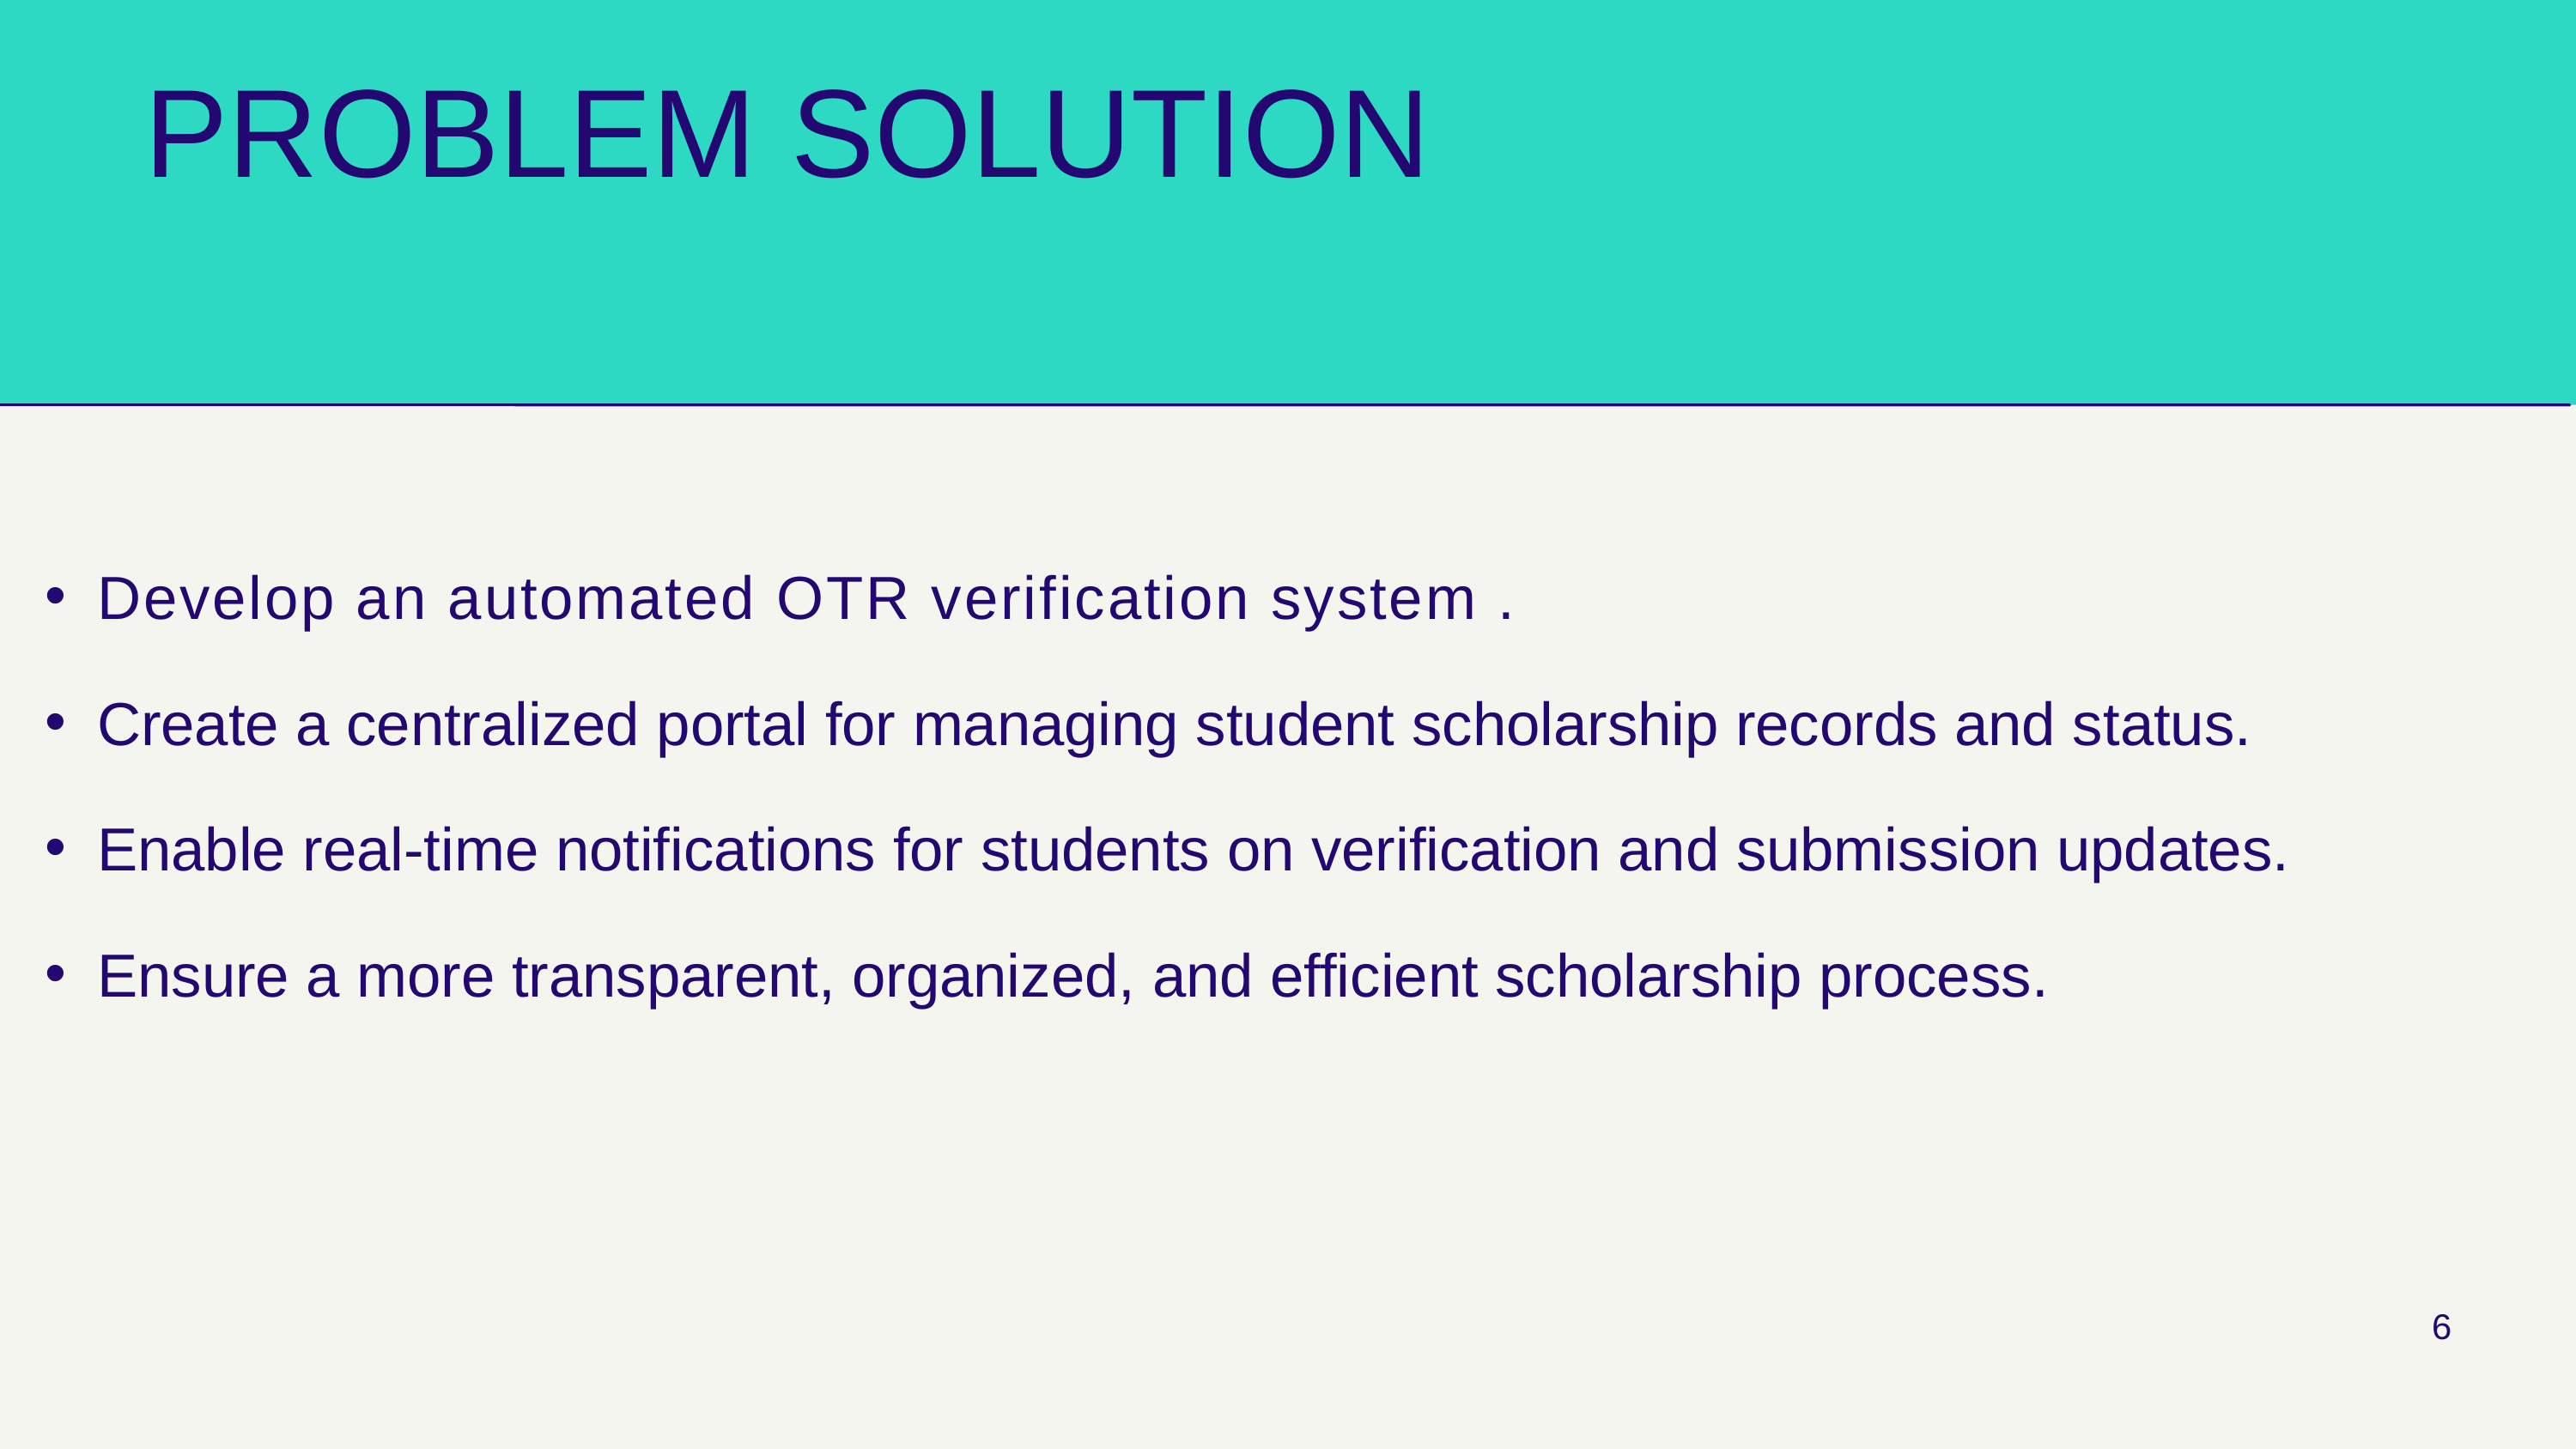

PROBLEM SOLUTION

Develop an automated OTR verification system .
Create a centralized portal for managing student scholarship records and status.
Enable real-time notifications for students on verification and submission updates.
Ensure a more transparent, organized, and efficient scholarship process.

6